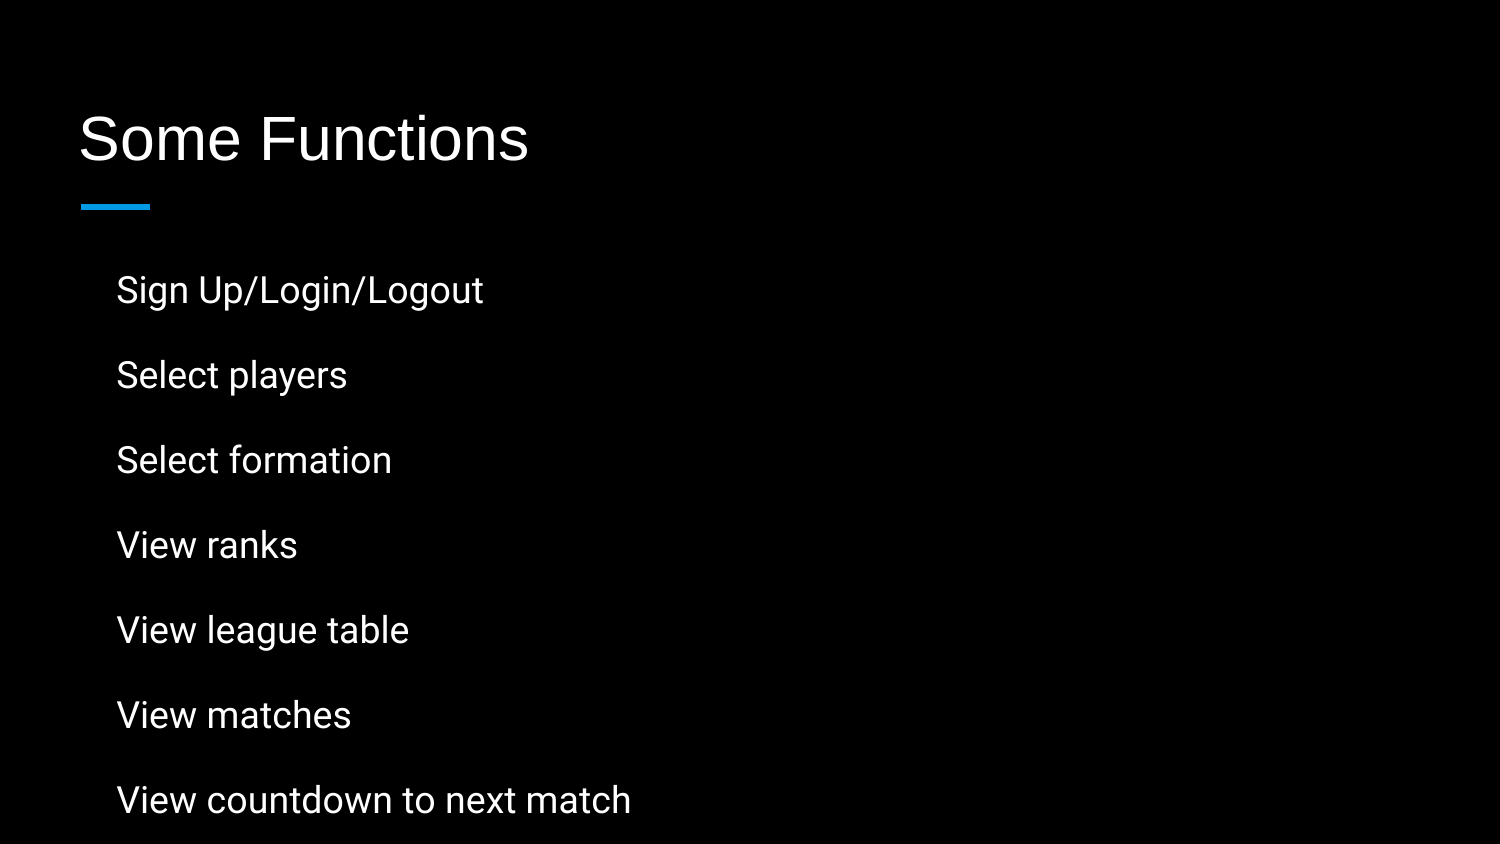

# Some Functions
Sign Up/Login/Logout
Select players
Select formation
View ranks
View league table
View matches
View countdown to next match
View scores and balance
Transfer and substitute players